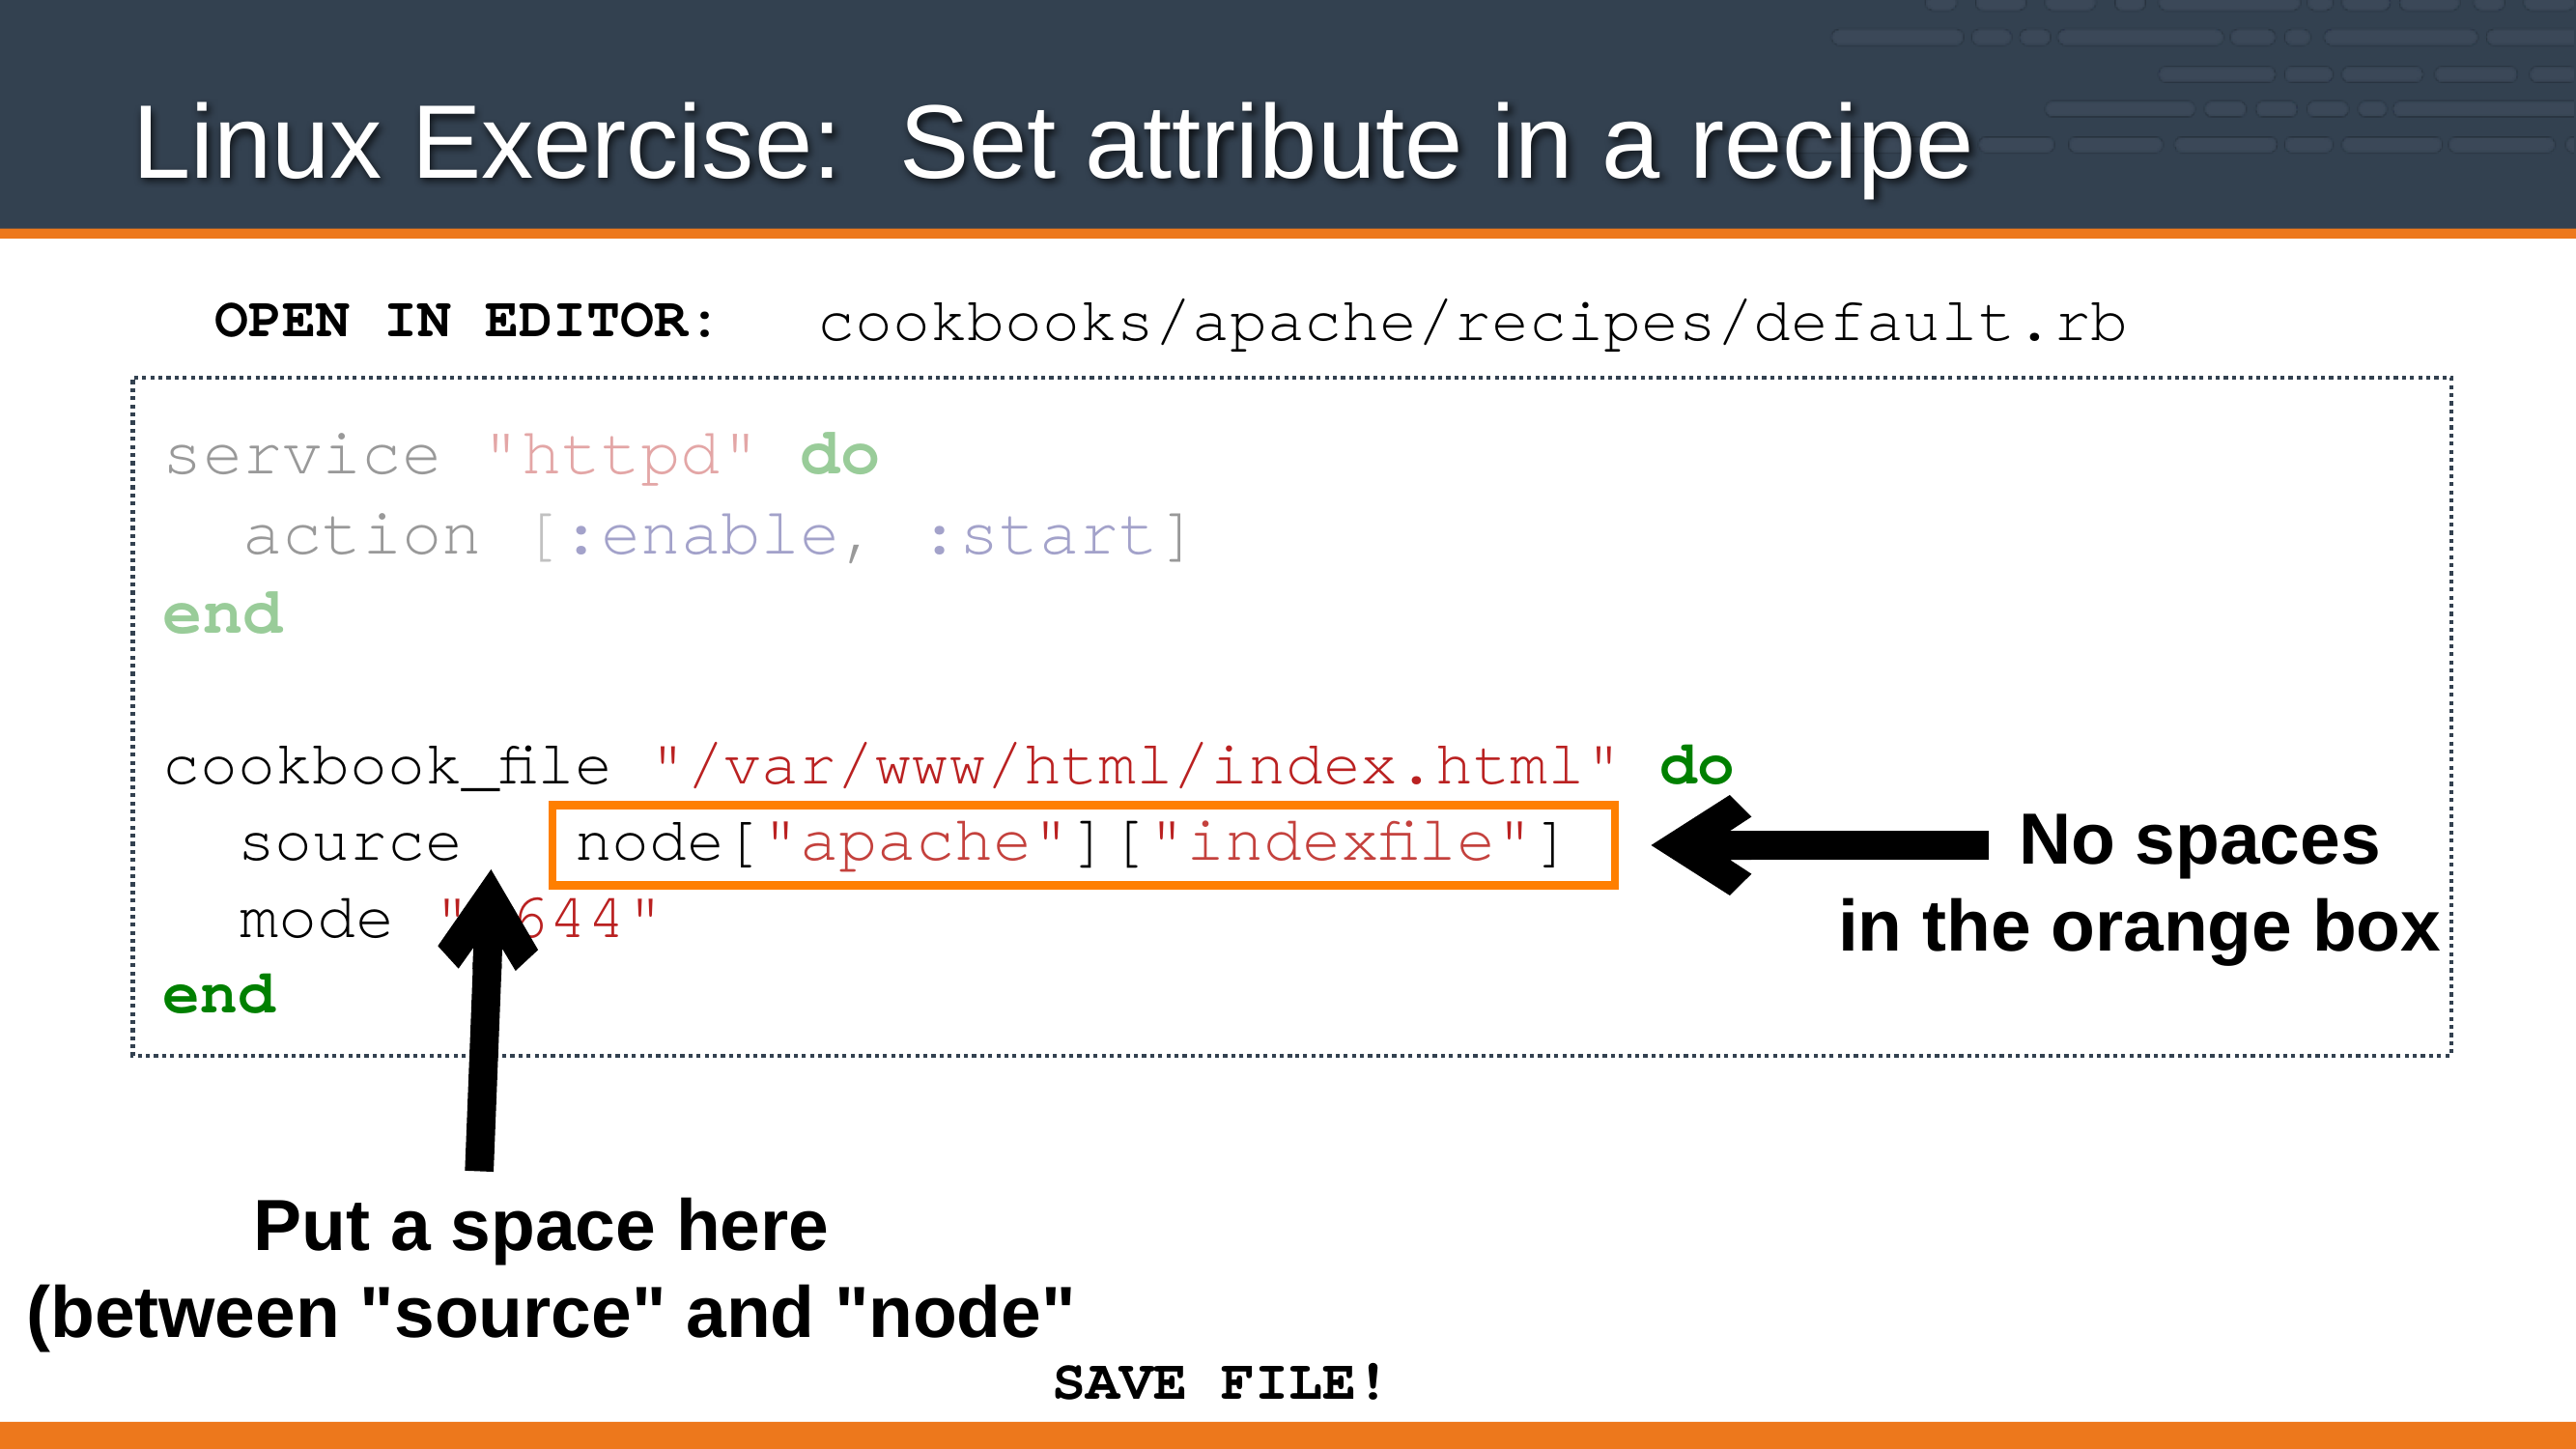

# Linux Exercise:  Set attribute in a recipe
cookbooks/apache/recipes/default.rb
OPEN IN EDITOR:
service "httpd" do
  action [:enable, :start]
end

cookbook_file "/var/www/html/index.html" do
  source   node["apache"]["indexfile"]
  mode "0644"
end

No spaces
in the orange box

Put a space here
(between "source" and "node"
SAVE FILE!